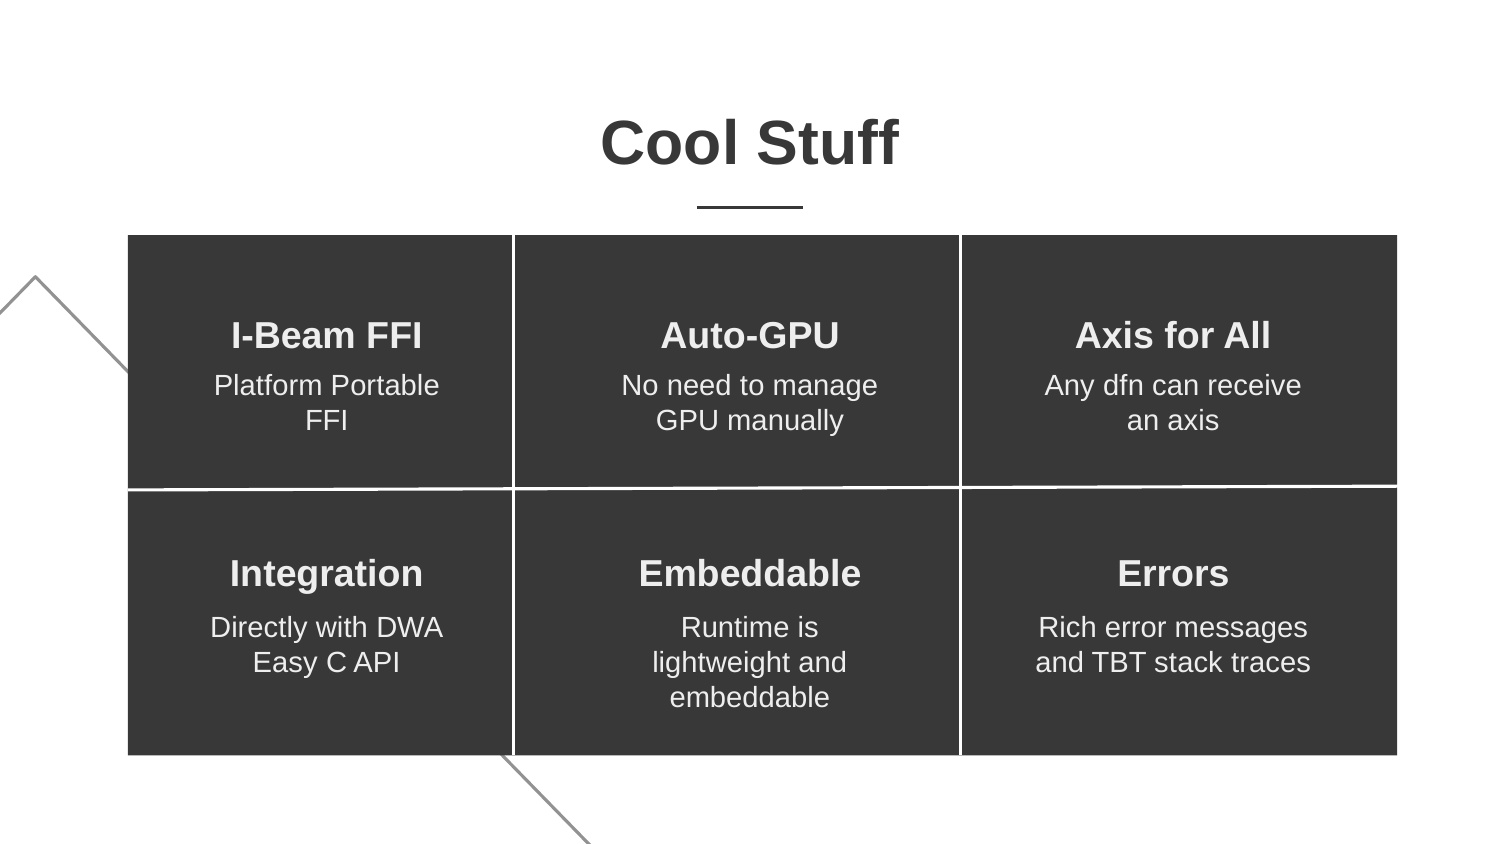

Cool Stuff
# I-Beam FFI
Auto-GPU
Axis for All
No need to manage GPU manually
Any dfn can receive an axis
Platform Portable FFI
Integration
Embeddable
Errors
Directly with DWA
Easy C API
Runtime is lightweight and embeddable
Rich error messages and TBT stack traces